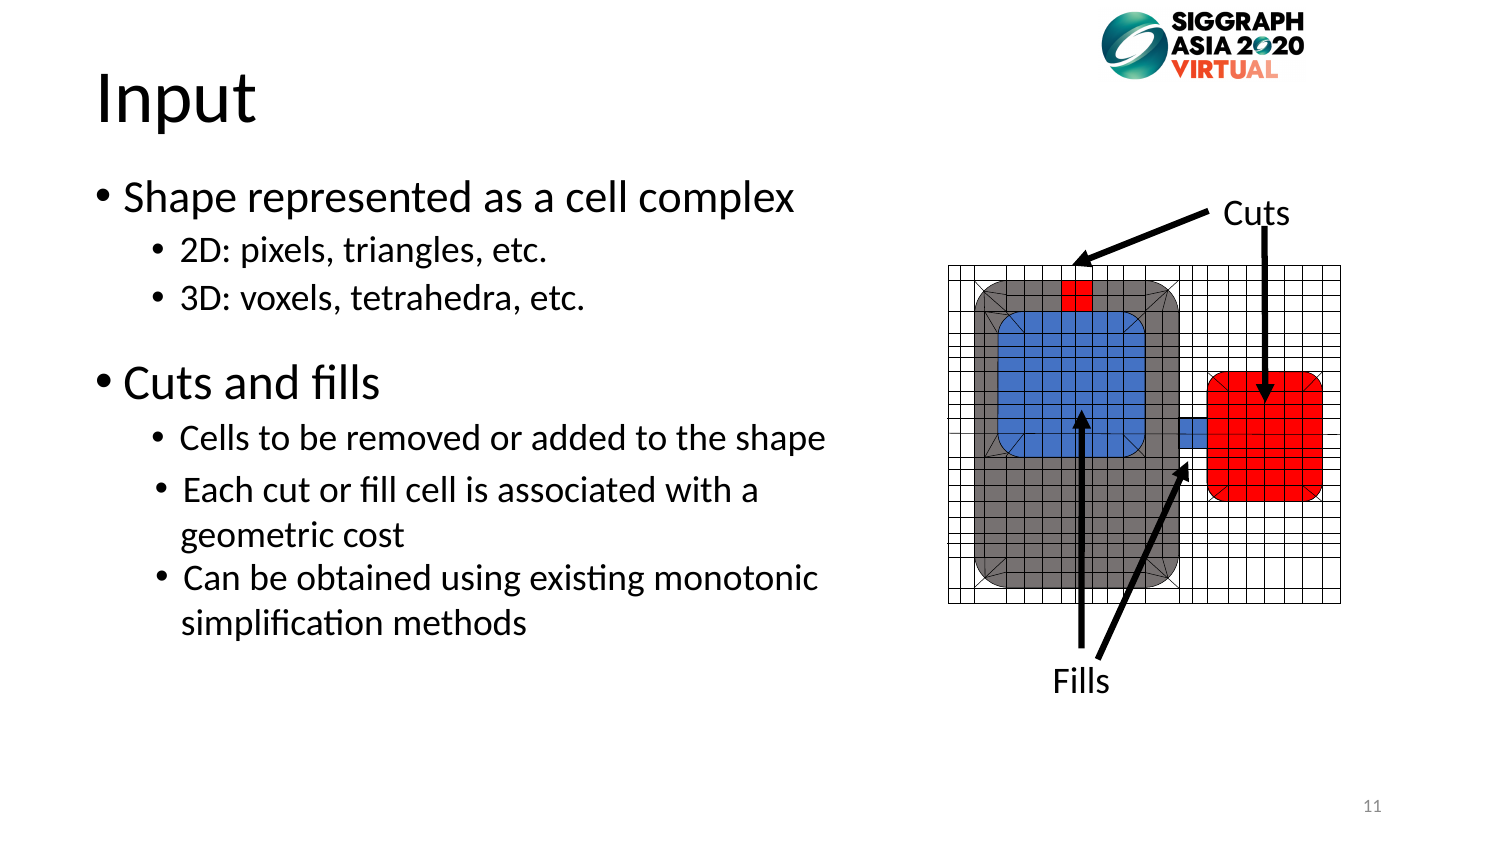

# Input
Shape represented as a cell complex
2D: pixels, triangles, etc.
3D: voxels, tetrahedra, etc.

Cuts

Cuts and fills
Cells to be removed or added to the shape

Each cut or fill cell is associated with a
   geometric cost

Can be obtained using existing monotonic
   simplification methods

Fills
11